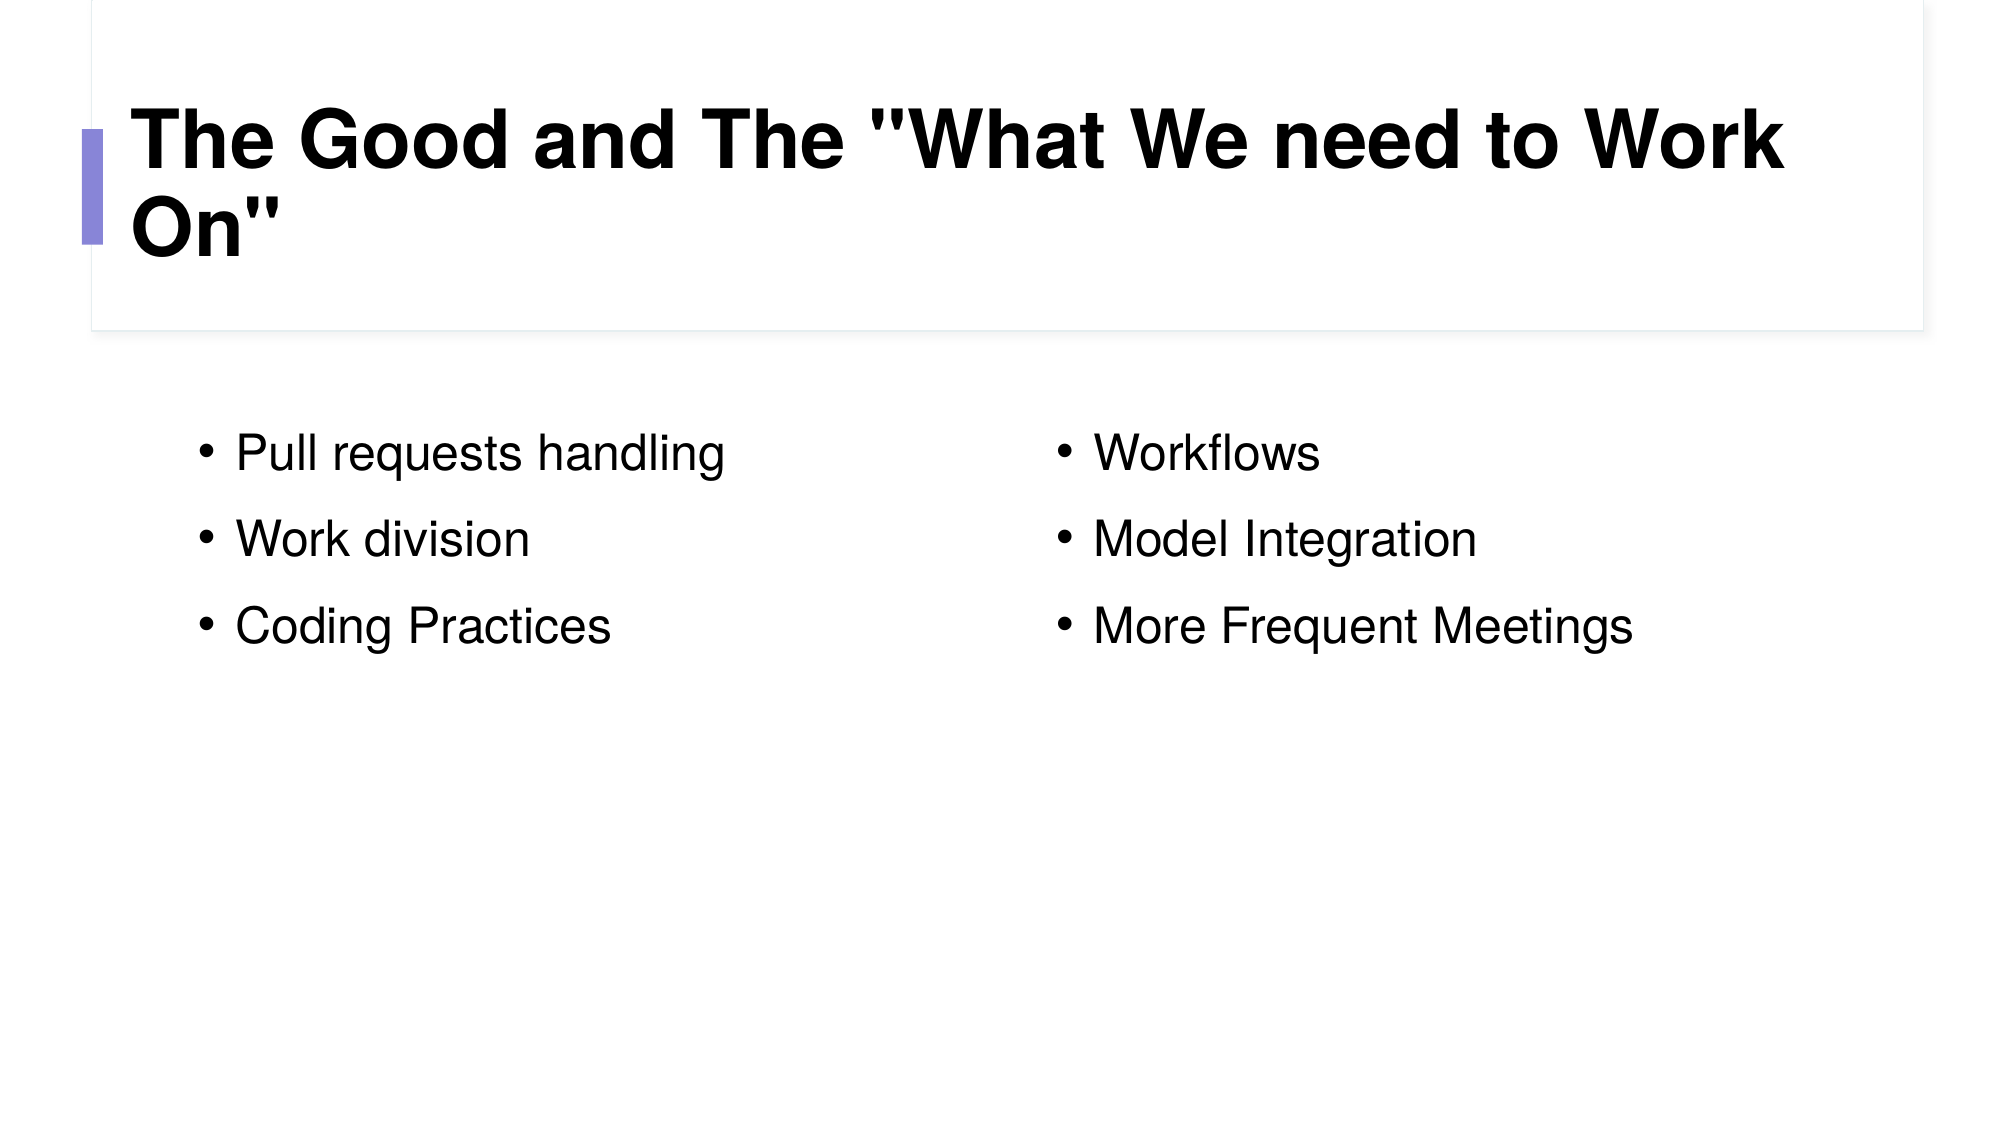

# The Good and The "What We need to Work On"
Pull requests handling
Work division
Coding Practices
Workflows
Model Integration
More Frequent Meetings